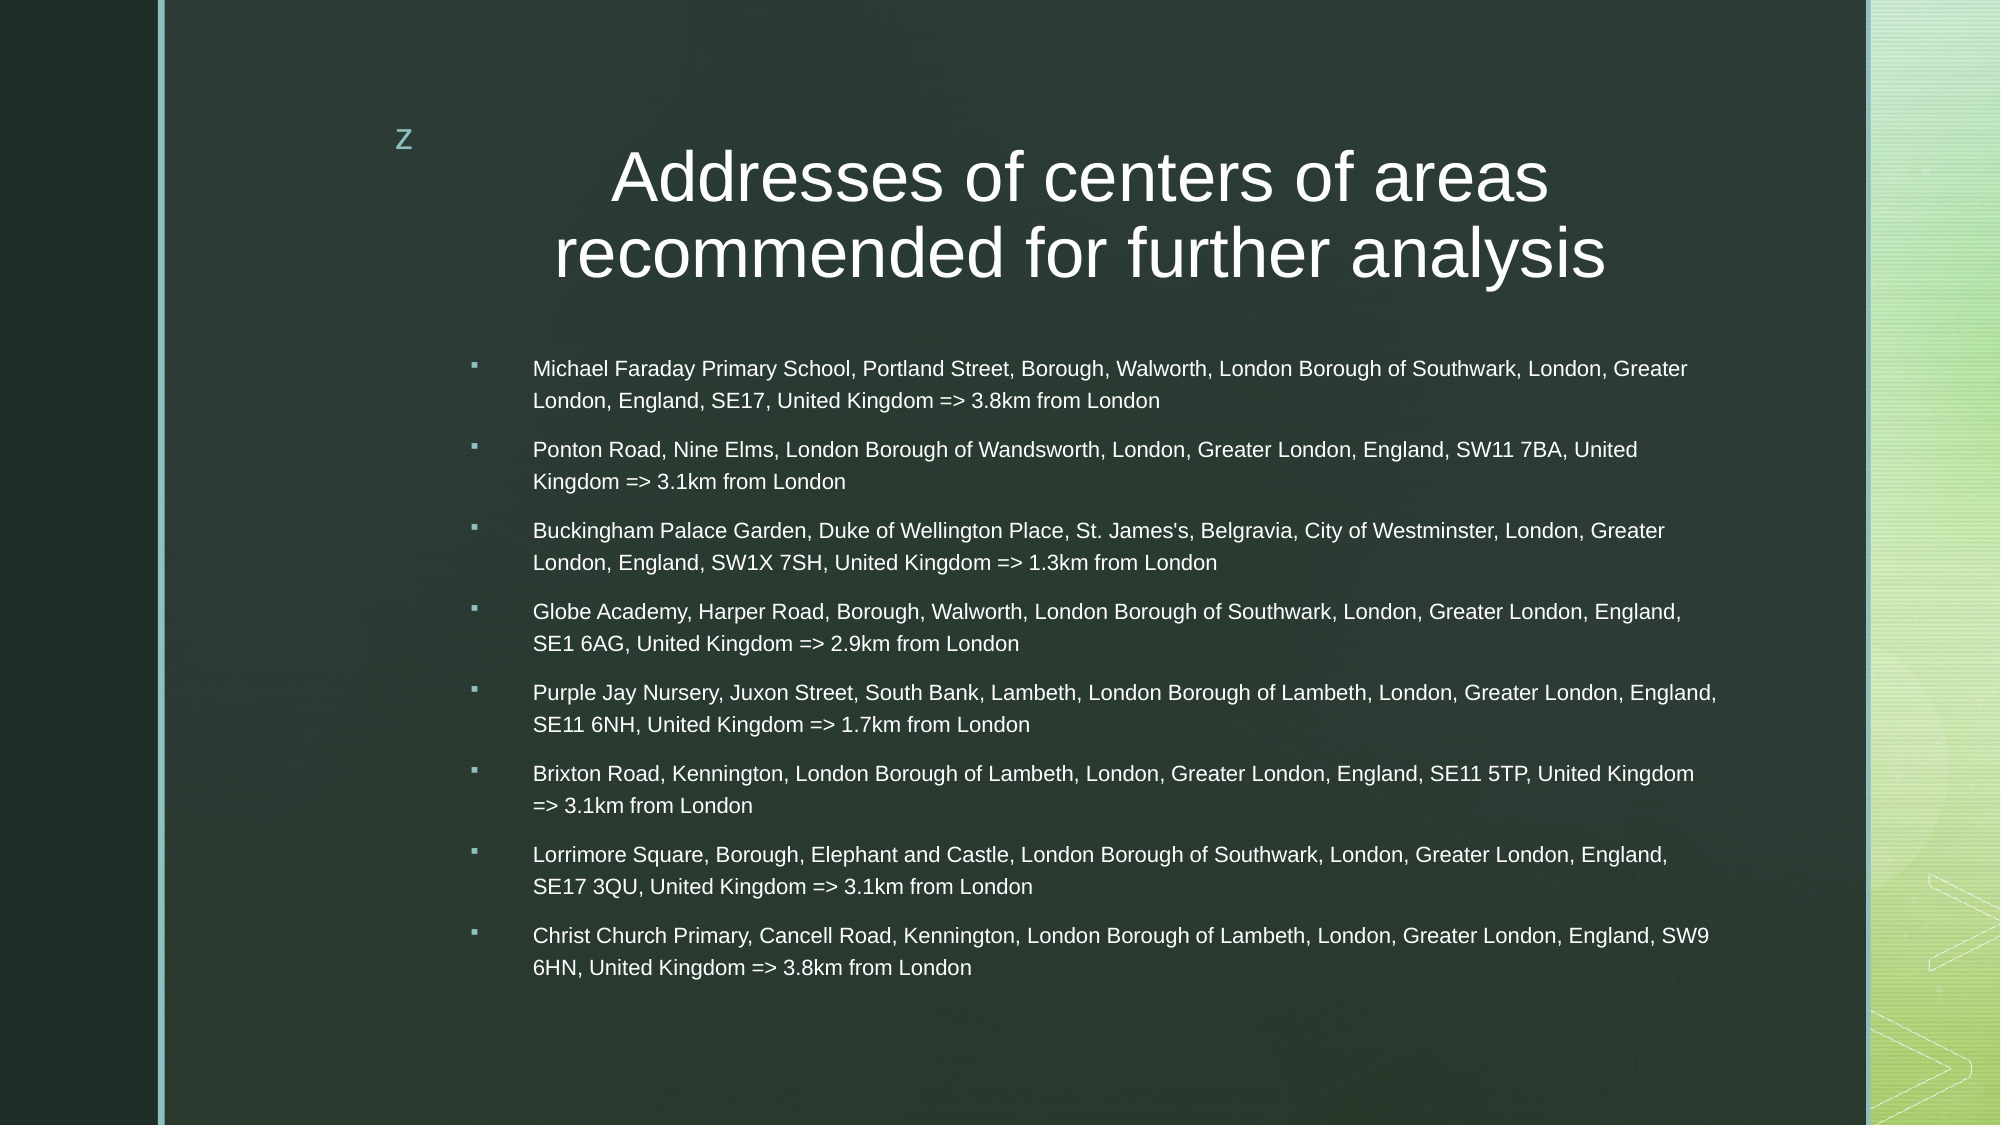

# Addresses of centers of areas recommended for further analysis
Michael Faraday Primary School, Portland Street, Borough, Walworth, London Borough of Southwark, London, Greater London, England, SE17, United Kingdom => 3.8km from London
Ponton Road, Nine Elms, London Borough of Wandsworth, London, Greater London, England, SW11 7BA, United Kingdom => 3.1km from London
Buckingham Palace Garden, Duke of Wellington Place, St. James's, Belgravia, City of Westminster, London, Greater London, England, SW1X 7SH, United Kingdom => 1.3km from London
Globe Academy, Harper Road, Borough, Walworth, London Borough of Southwark, London, Greater London, England, SE1 6AG, United Kingdom => 2.9km from London
Purple Jay Nursery, Juxon Street, South Bank, Lambeth, London Borough of Lambeth, London, Greater London, England, SE11 6NH, United Kingdom => 1.7km from London
Brixton Road, Kennington, London Borough of Lambeth, London, Greater London, England, SE11 5TP, United Kingdom => 3.1km from London
Lorrimore Square, Borough, Elephant and Castle, London Borough of Southwark, London, Greater London, England, SE17 3QU, United Kingdom => 3.1km from London
Christ Church Primary, Cancell Road, Kennington, London Borough of Lambeth, London, Greater London, England, SW9 6HN, United Kingdom => 3.8km from London